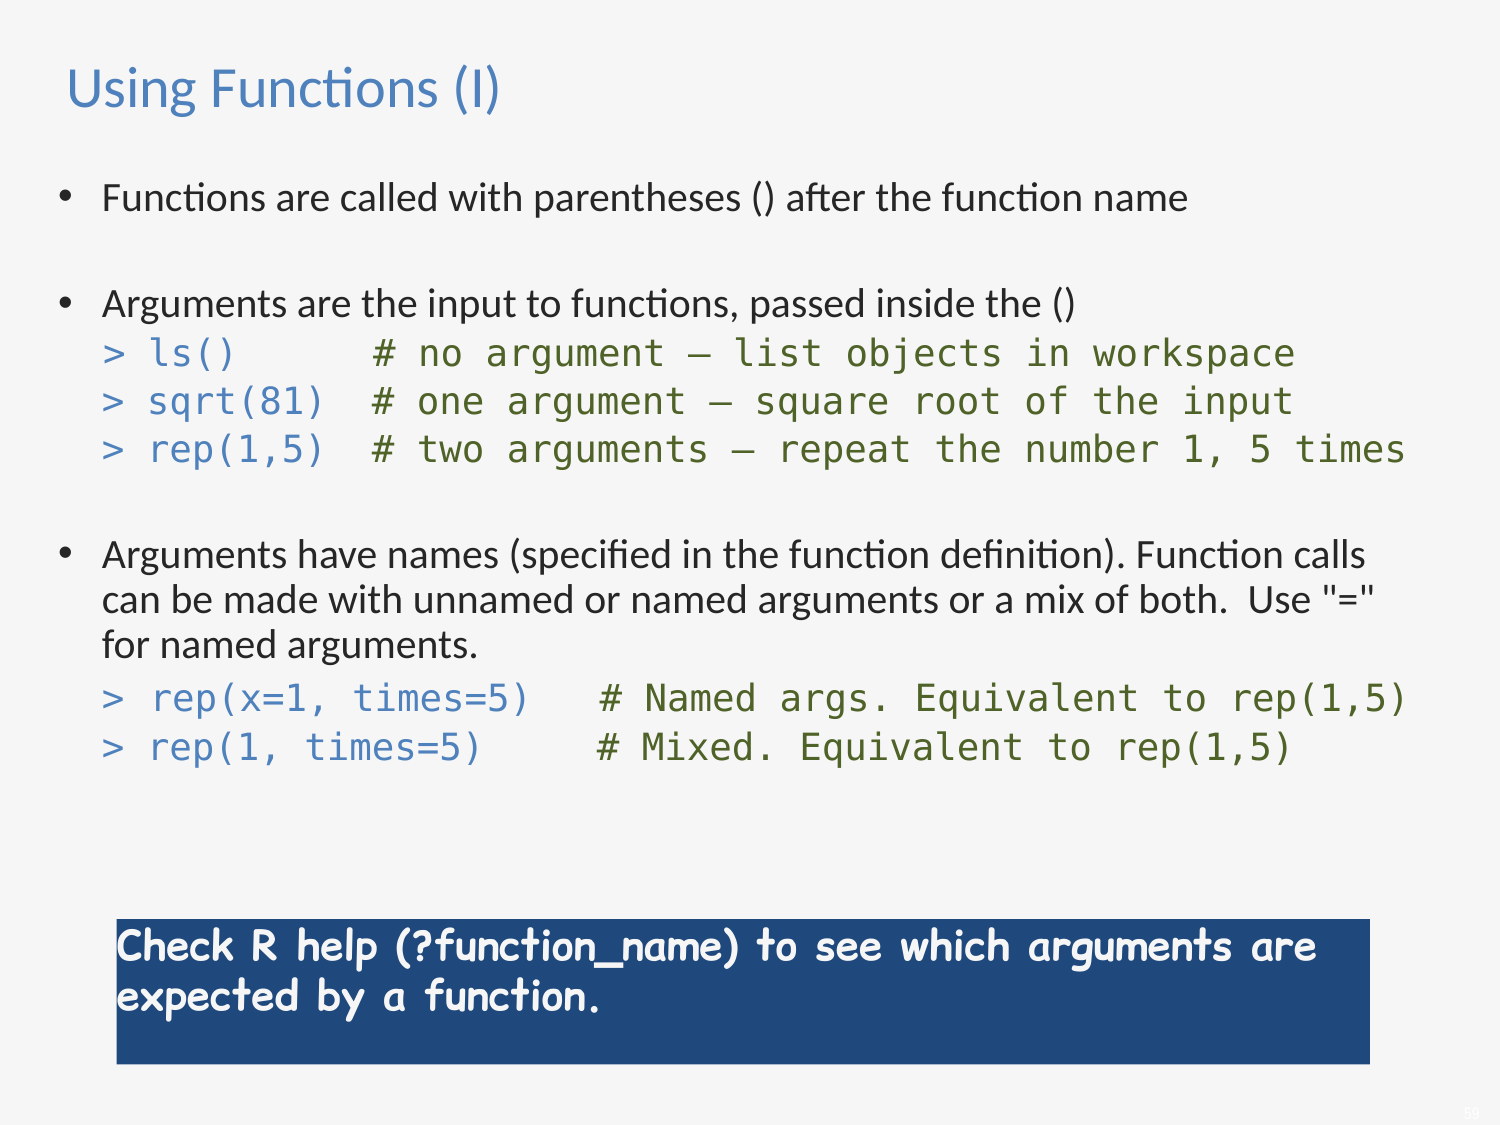

# Using Functions (I)
Functions are called with parentheses () after the function name

Arguments are the input to functions, passed inside the ()
  > ls()      # no argument – list objects in workspace
> sqrt(81)  # one argument – square root of the input
> rep(1,5)  # two arguments – repeat the number 1, 5 times

Arguments have names (specified in the function definition). Function calls can be made with unnamed or named arguments or a mix of both.  Use "=" for named arguments.
> rep(x=1, times=5)   # Named args. Equivalent to rep(1,5)
> rep(1, times=5)     # Mixed. Equivalent to rep(1,5)
Check R help (?function_name) to see which arguments are expected by a function.